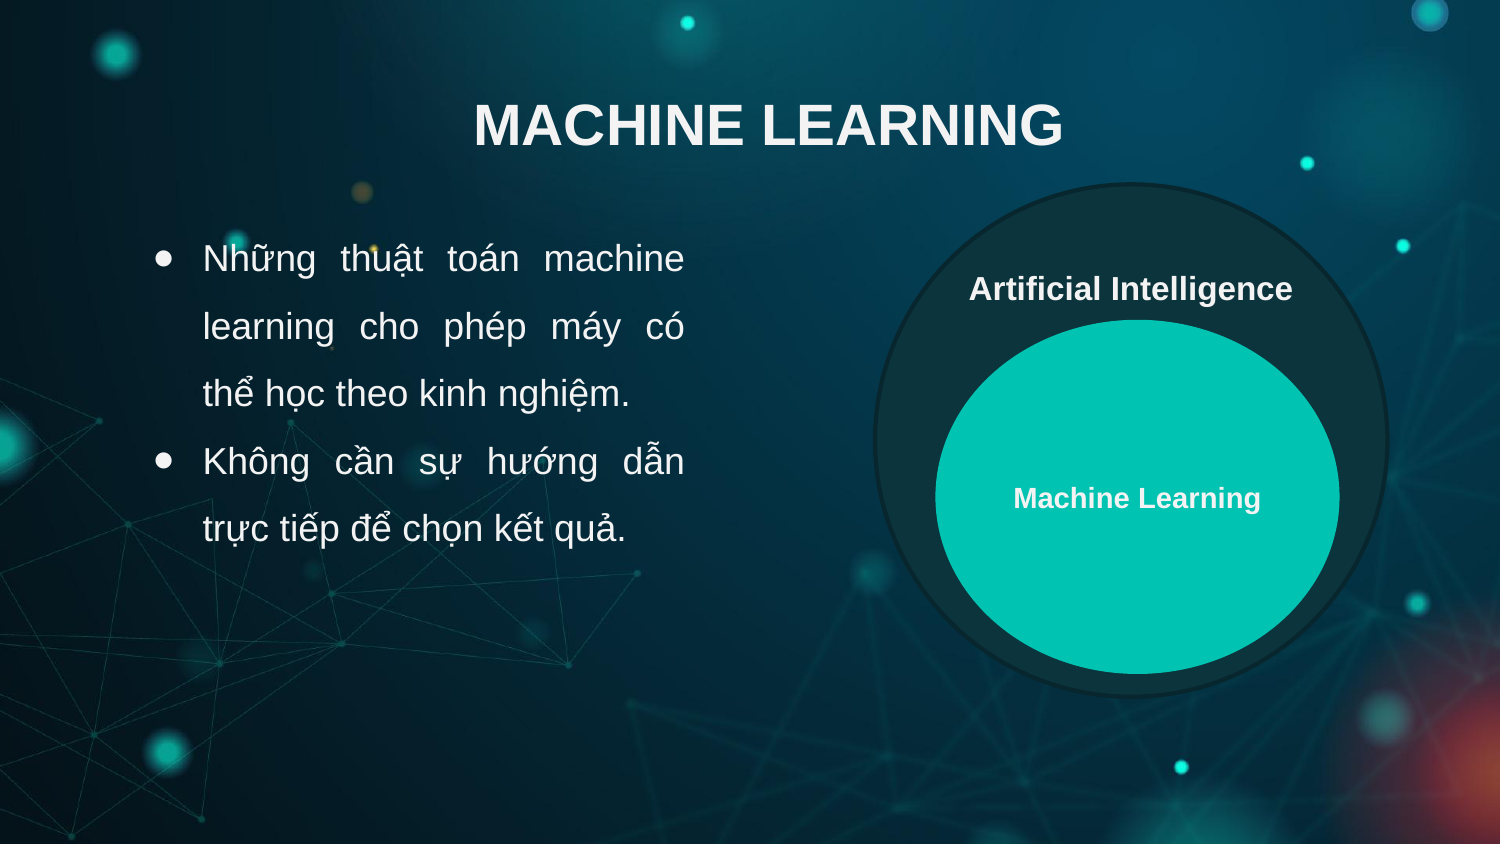

MACHINE LEARNING
Artificial Intelligence
Những thuật toán machine learning cho phép máy có thể học theo kinh nghiệm.
Không cần sự hướng dẫn trực tiếp để chọn kết quả.
Machine Learning